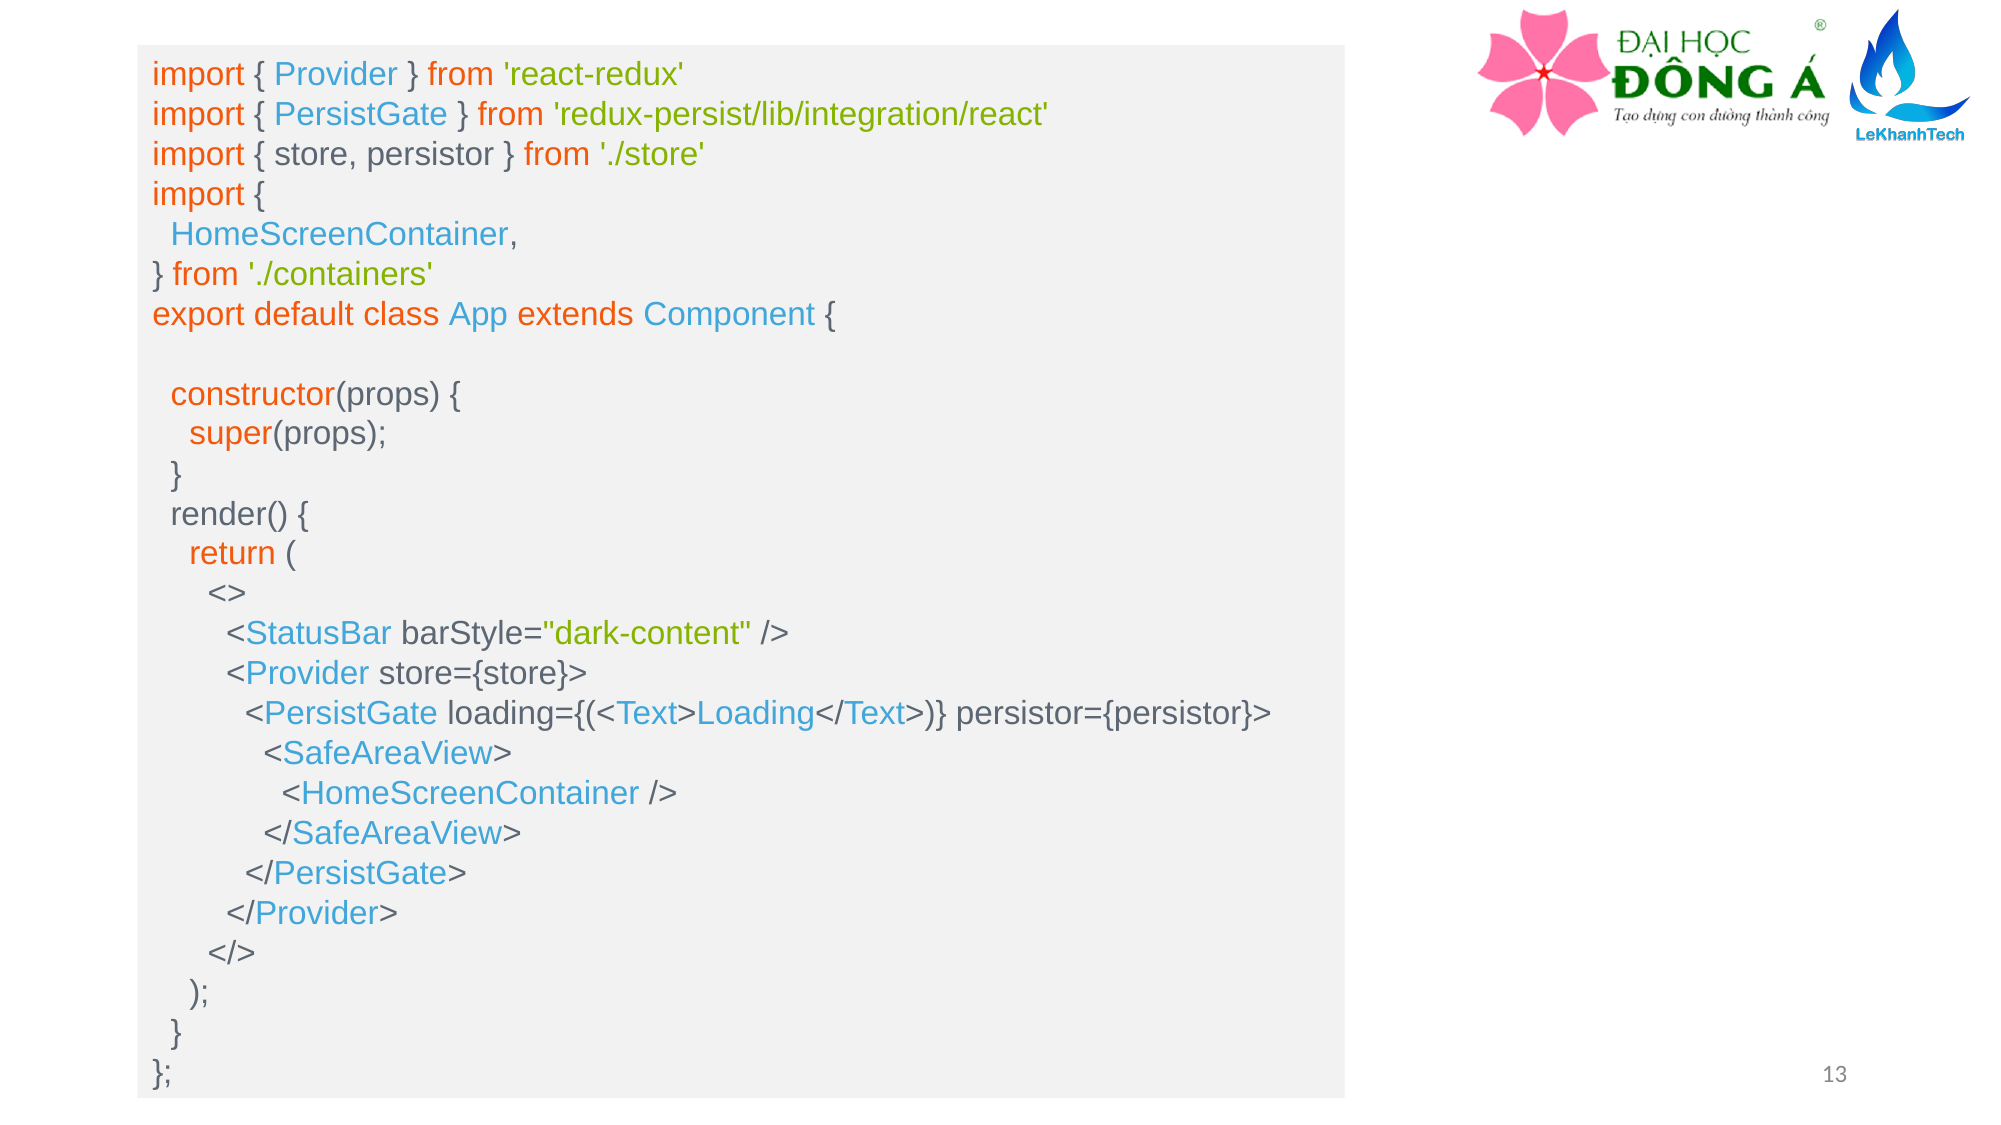

import { Provider } from 'react-redux'
import { PersistGate } from 'redux-persist/lib/integration/react'
import { store, persistor } from './store'
import {
  HomeScreenContainer,
} from './containers'
export default class App extends Component {
  constructor(props) {
    super(props);
  }
  render() {
    return (
      <>
        <StatusBar barStyle="dark-content" />
        <Provider store={store}>
          <PersistGate loading={(<Text>Loading</Text>)} persistor={persistor}>
            <SafeAreaView>
              <HomeScreenContainer />
            </SafeAreaView>
          </PersistGate>
        </Provider>
      </>
    );
  }
};
13